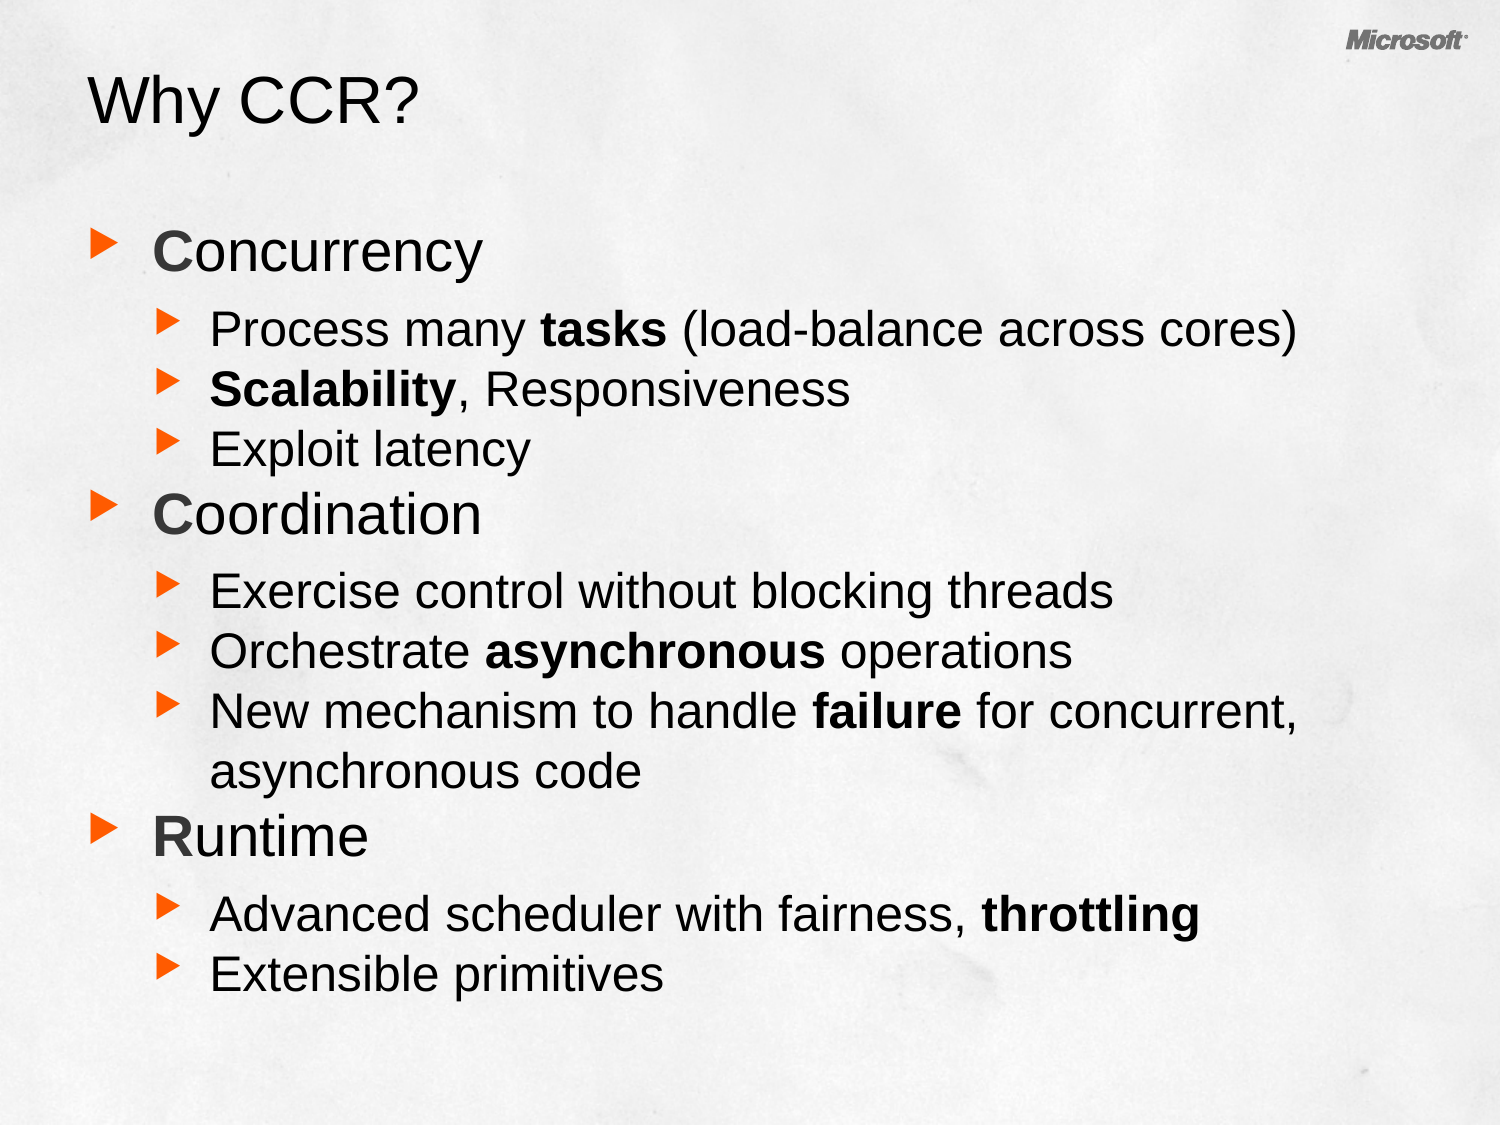

# Why CCR?
Concurrency
Process many tasks (load-balance across cores)
Scalability, Responsiveness
Exploit latency
Coordination
Exercise control without blocking threads
Orchestrate asynchronous operations
New mechanism to handle failure for concurrent, asynchronous code
Runtime
Advanced scheduler with fairness, throttling
Extensible primitives